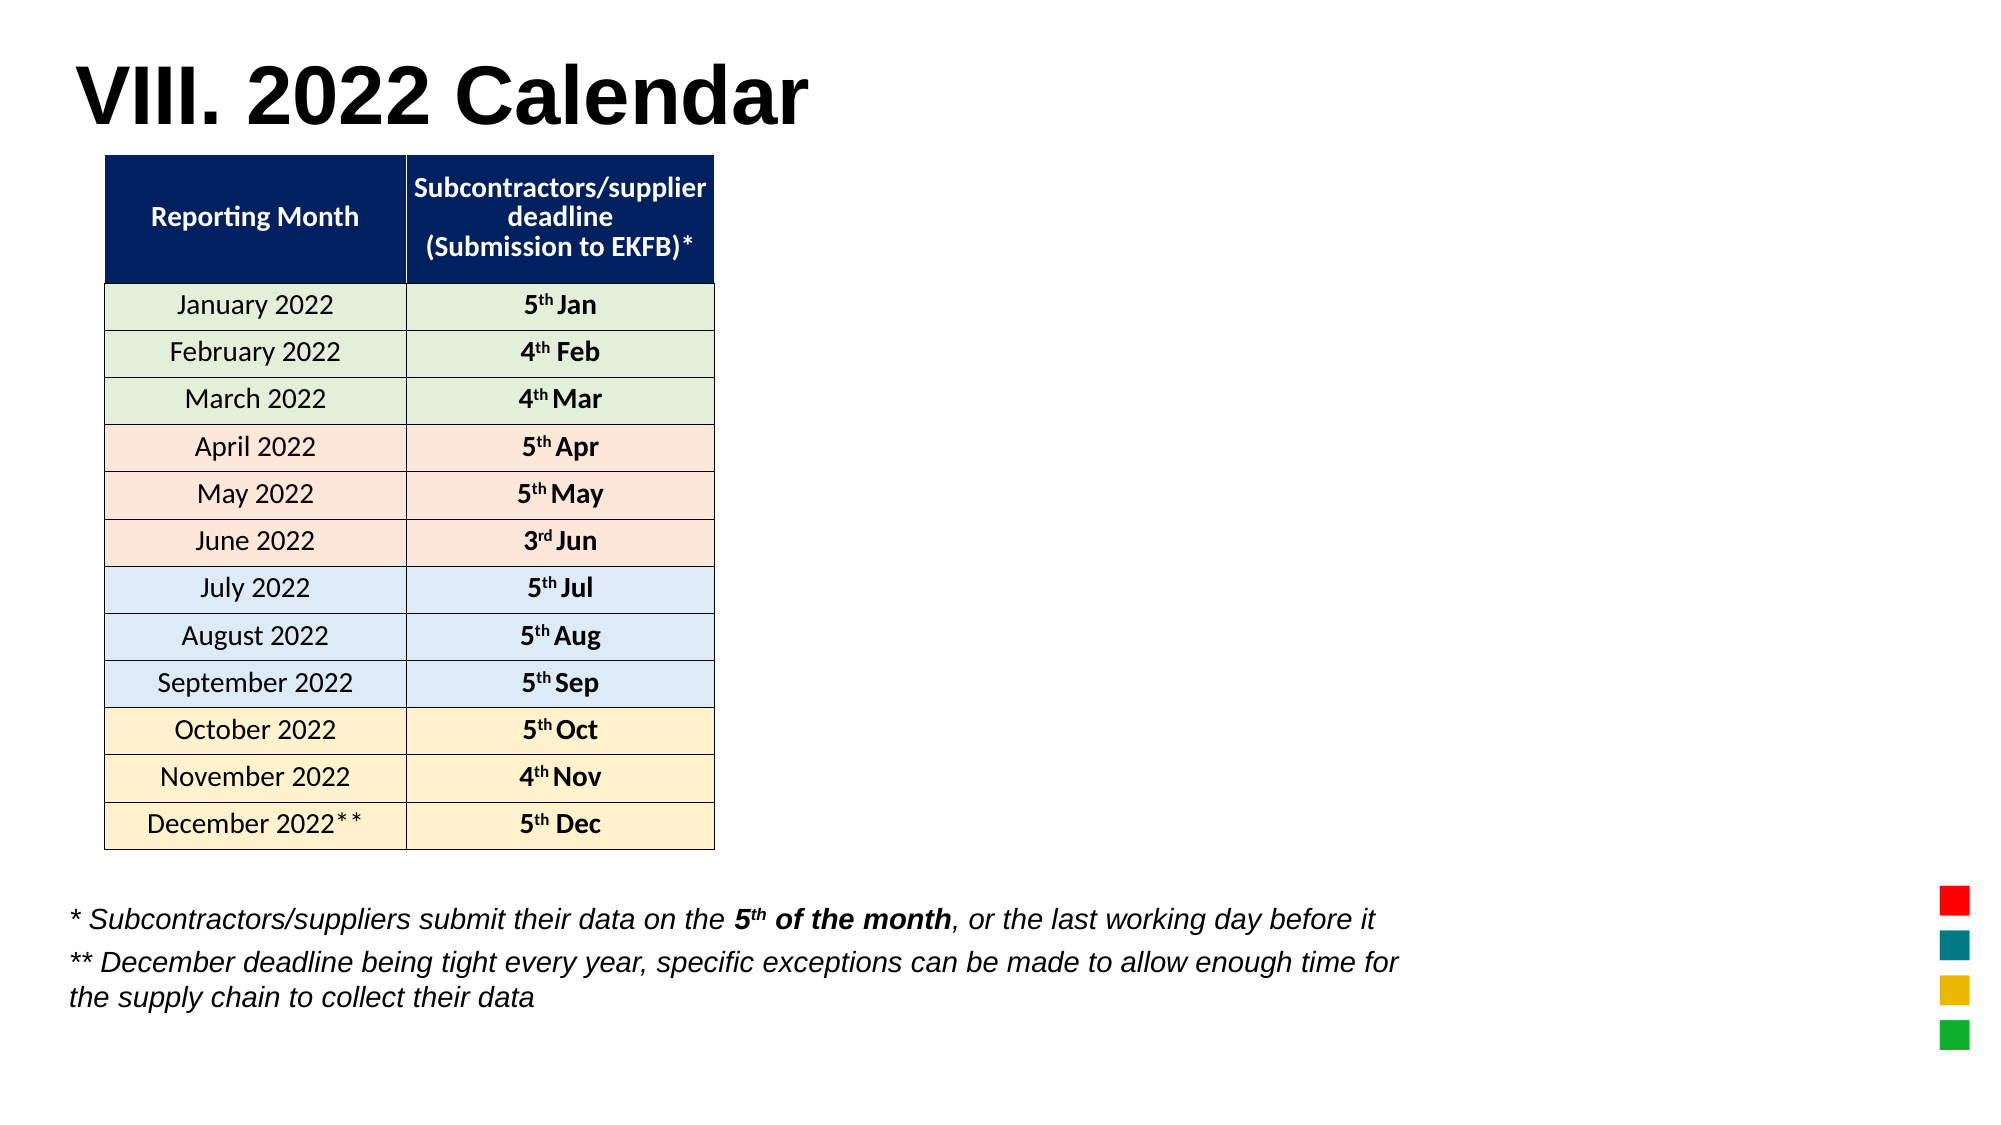

# VIII. 2022 Calendar
| Reporting Month | Subcontractors/supplier deadline (Submission to EKFB)\* |
| --- | --- |
| January 2022 | 5th Jan |
| February 2022 | 4th Feb |
| March 2022 | 4th Mar |
| April 2022 | 5th Apr |
| May 2022 | 5th May |
| June 2022 | 3rd Jun |
| July 2022 | 5th Jul |
| August 2022 | 5th Aug |
| September 2022 | 5th Sep |
| October 2022 | 5th Oct |
| November 2022 | 4th Nov |
| December 2022\*\* | 5th Dec |
* Subcontractors/suppliers submit their data on the 5th of the month, or the last working day before it
** December deadline being tight every year, specific exceptions can be made to allow enough time for the supply chain to collect their data